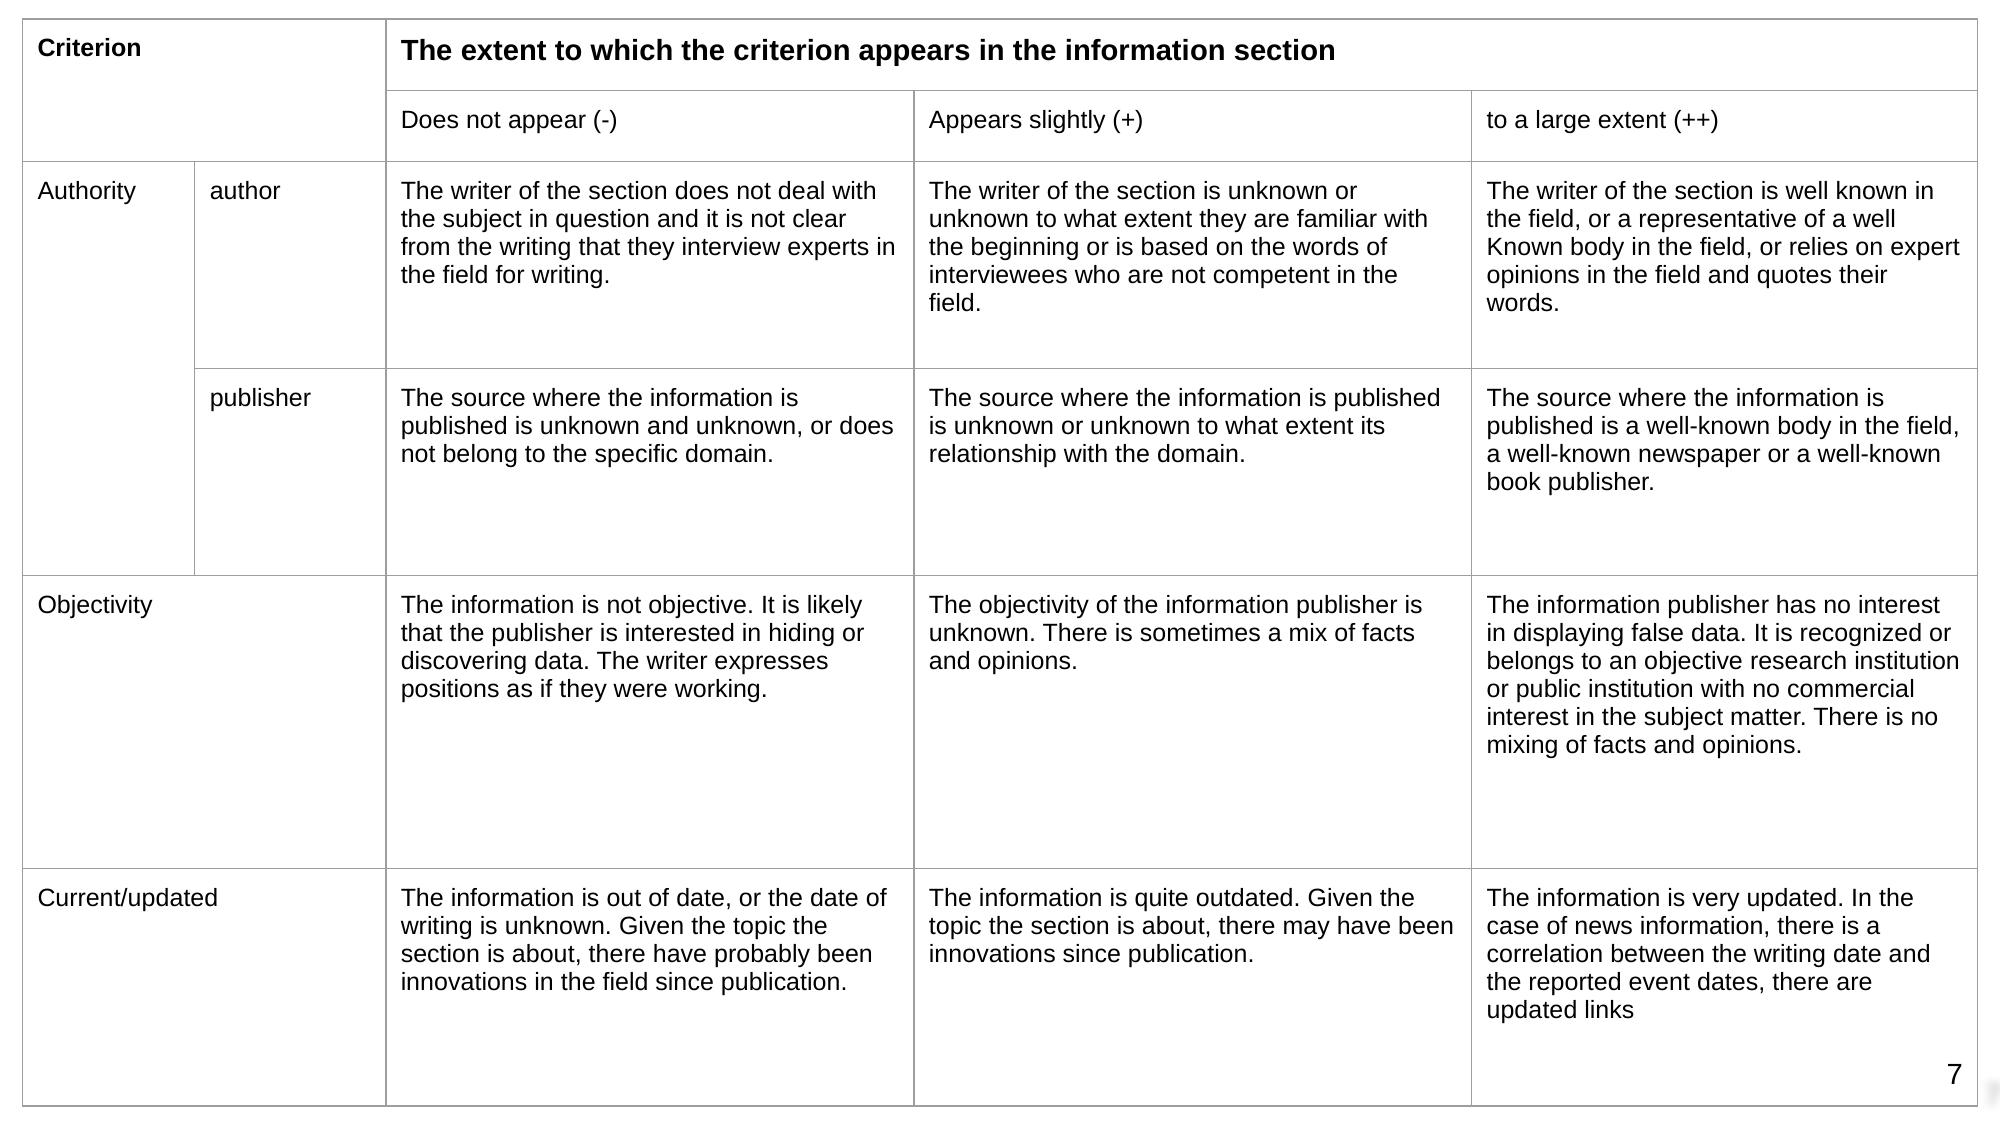

| Criterion |  | The extent to which the criterion appears in the information section |  |  |
| --- | --- | --- | --- | --- |
|  |  | Does not appear (-) | Appears slightly (+) | to a large extent (++) |
| Authority | author | The writer of the section does not deal with the subject in question and it is not clear from the writing that they interview experts in the field for writing. | The writer of the section is unknown or unknown to what extent they are familiar with the beginning or is based on the words of interviewees who are not competent in the field. | The writer of the section is well known in the field, or a representative of a well Known body in the field, or relies on expert opinions in the field and quotes their words. |
|  | publisher | The source where the information is published is unknown and unknown, or does not belong to the specific domain. | The source where the information is published is unknown or unknown to what extent its relationship with the domain. | The source where the information is published is a well-known body in the field, a well-known newspaper or a well-known book publisher. |
| Objectivity |  | The information is not objective. It is likely that the publisher is interested in hiding or discovering data. The writer expresses positions as if they were working. | The objectivity of the information publisher is unknown. There is sometimes a mix of facts and opinions. | The information publisher has no interest in displaying false data. It is recognized or belongs to an objective research institution or public institution with no commercial interest in the subject matter. There is no mixing of facts and opinions. |
| Current/updated |  | The information is out of date, or the date of writing is unknown. Given the topic the section is about, there have probably been innovations in the field since publication. | The information is quite outdated. Given the topic the section is about, there may have been innovations since publication. | The information is very updated. In the case of news information, there is a correlation between the writing date and the reported event dates, there are updated links |
7